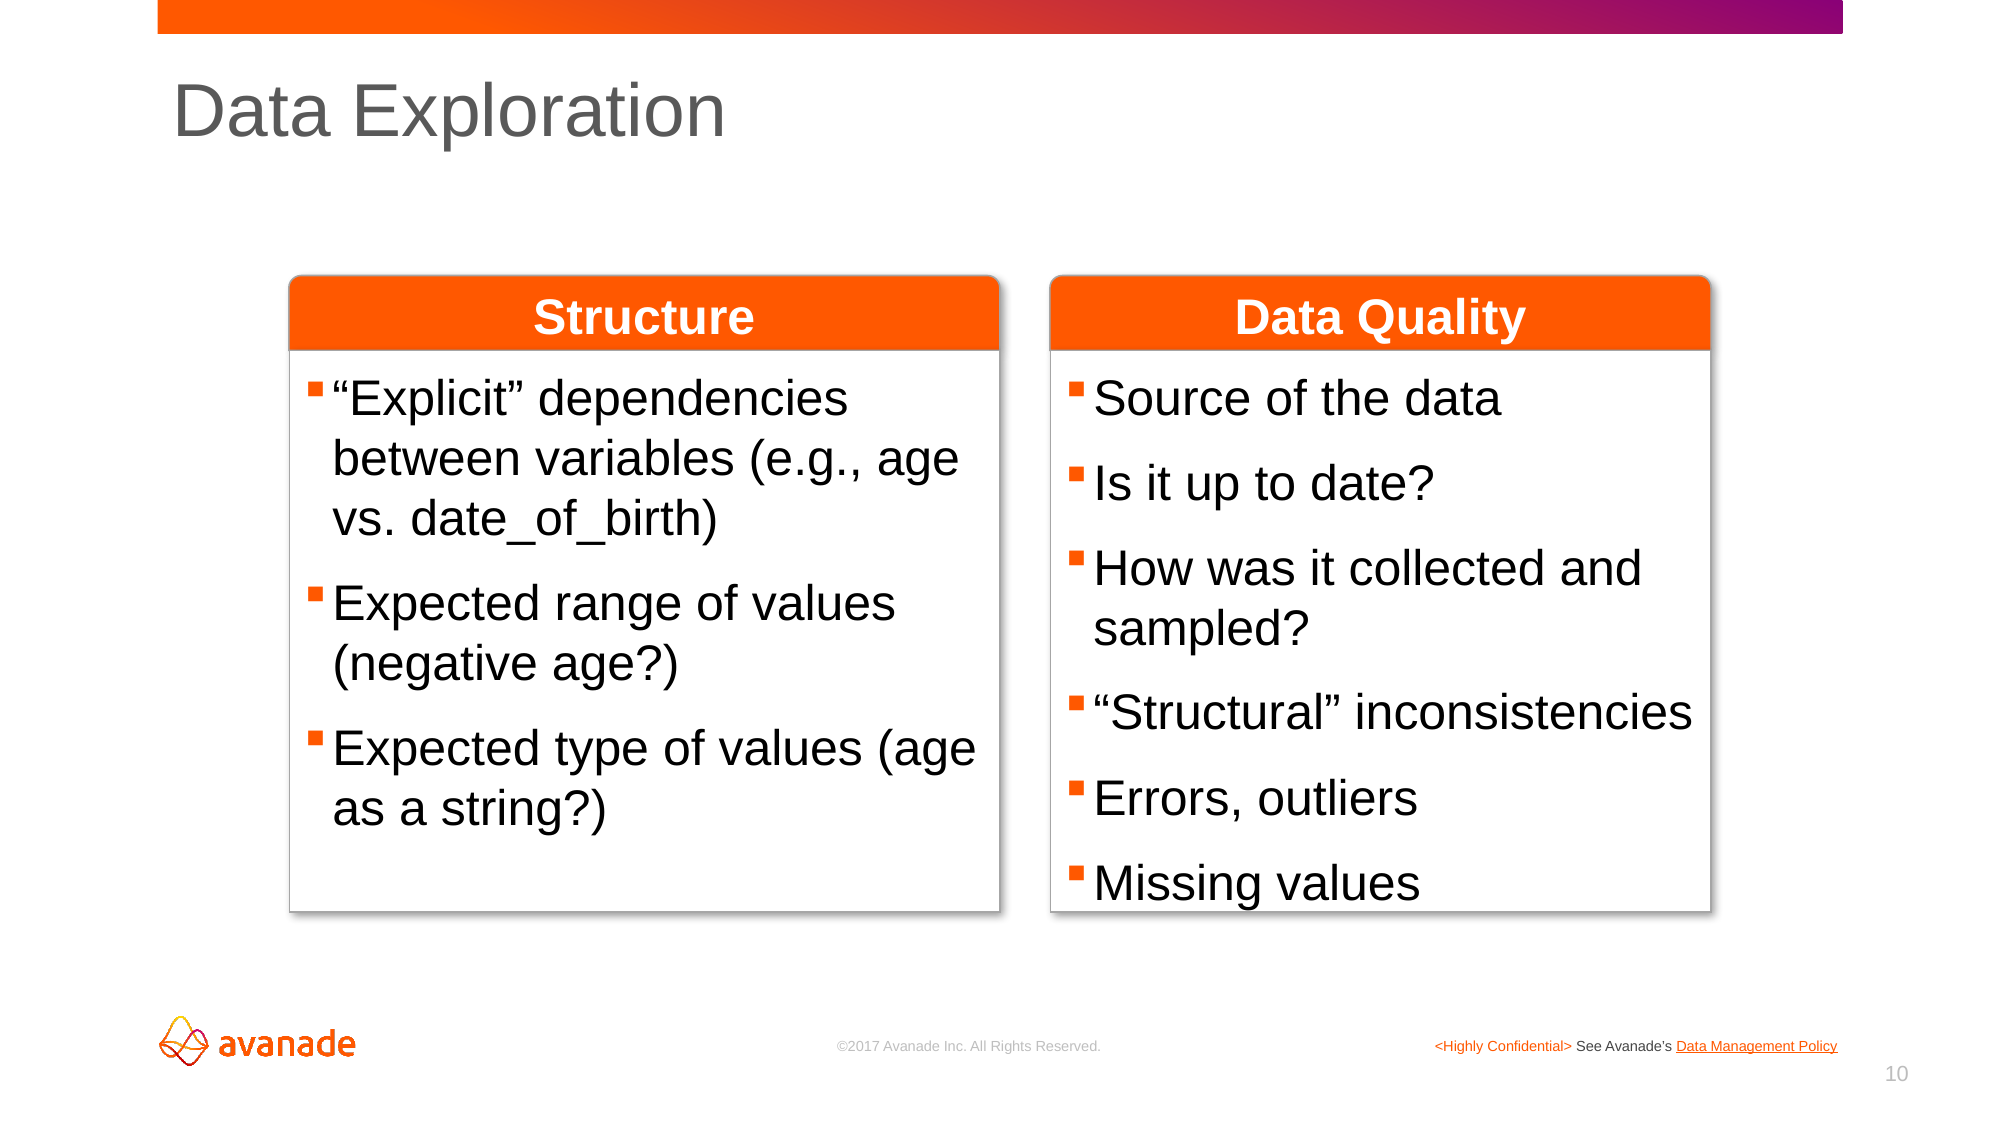

# Data Exploration

Structure
Data Quality
“Explicit” dependencies between variables (e.g., age vs. date_of_birth)
Expected range of values (negative age?)
Expected type of values (age as a string?)

Source of the data
Is it up to date?
How was it collected and sampled?
“Structural” inconsistencies
Errors, outliers
Missing values
10